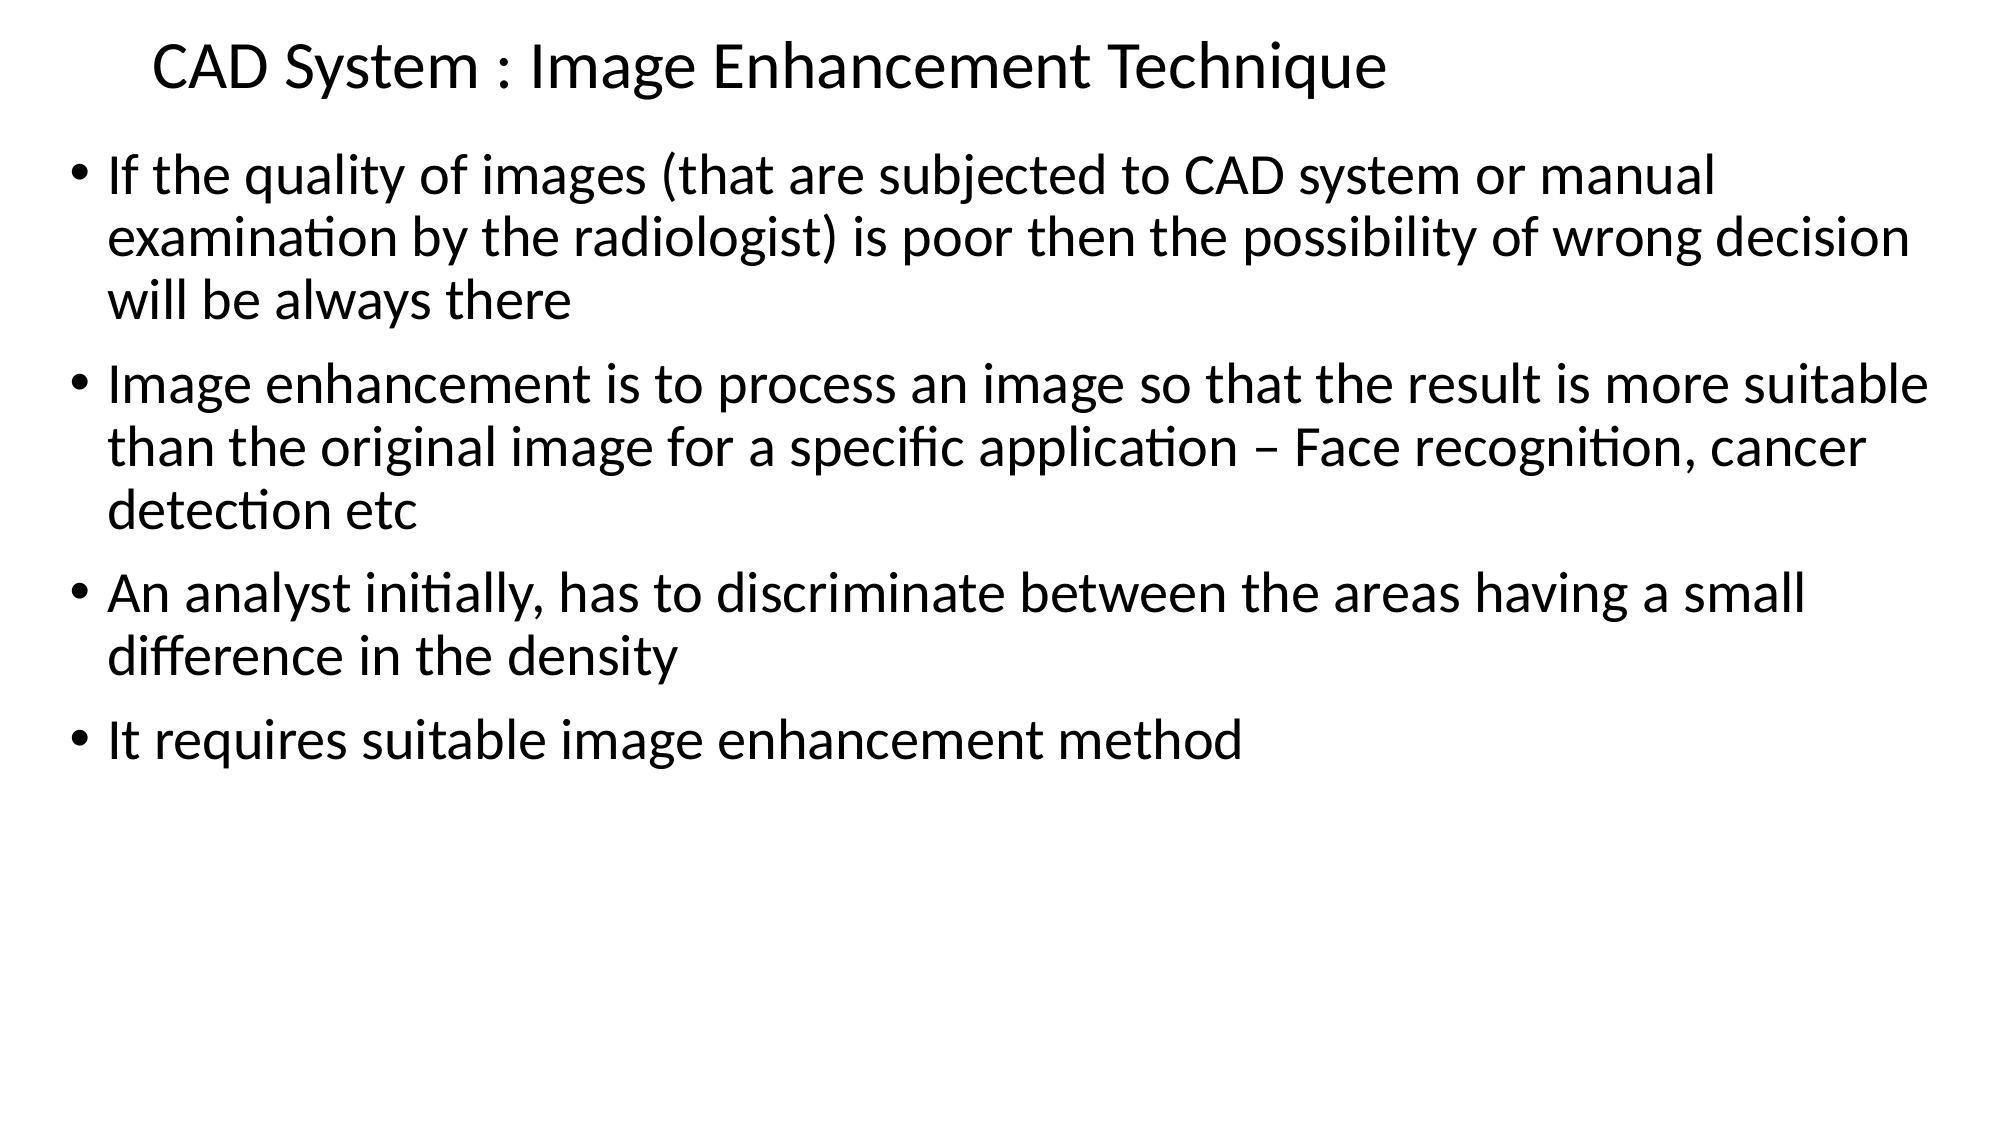

# CAD System : Image Enhancement Technique
If the quality of images (that are subjected to CAD system or manual examination by the radiologist) is poor then the possibility of wrong decision will be always there
Image enhancement is to process an image so that the result is more suitable than the original image for a specific application – Face recognition, cancer detection etc
An analyst initially, has to discriminate between the areas having a small difference in the density
It requires suitable image enhancement method